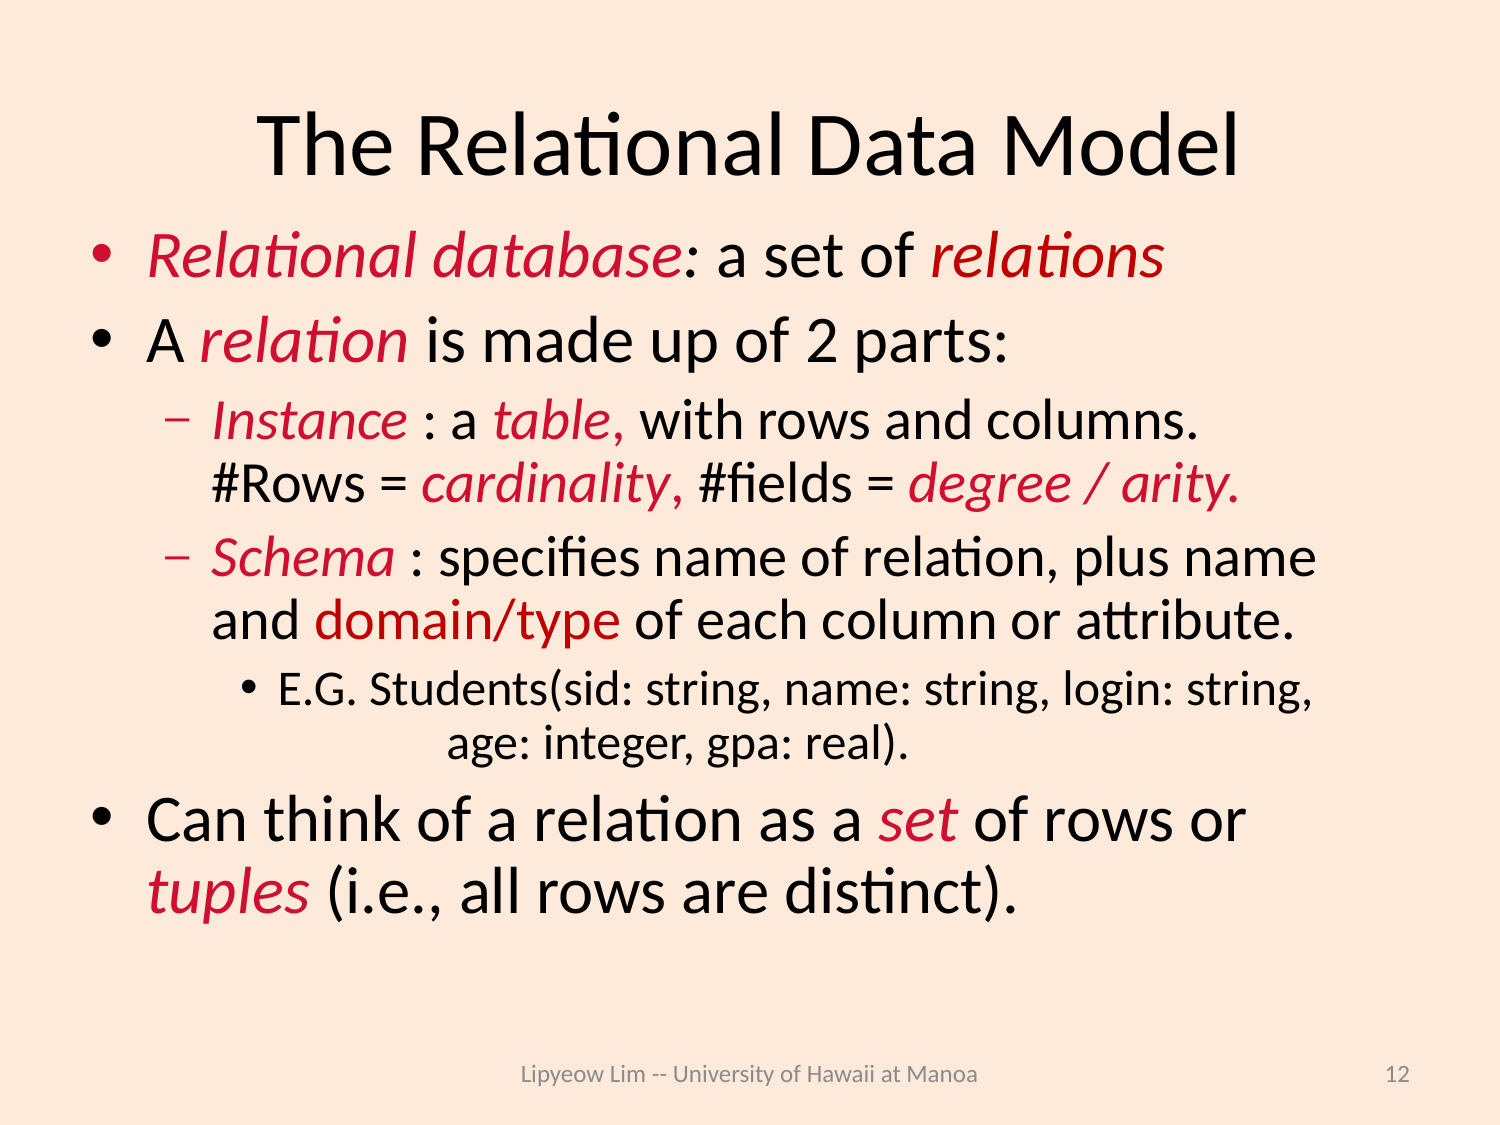

# The Relational Data Model
Relational database: a set of relations
A relation is made up of 2 parts:
Instance : a table, with rows and columns.
#Rows = cardinality, #fields = degree / arity.
Schema : specifies name of relation, plus name and domain/type of each column or attribute.
E.G. Students(sid: string, name: string, login: string,                        age: integer, gpa: real).
Can think of a relation as a set of rows or tuples (i.e., all rows are distinct).

Lipyeow Lim -- University of Hawaii at Manoa
12